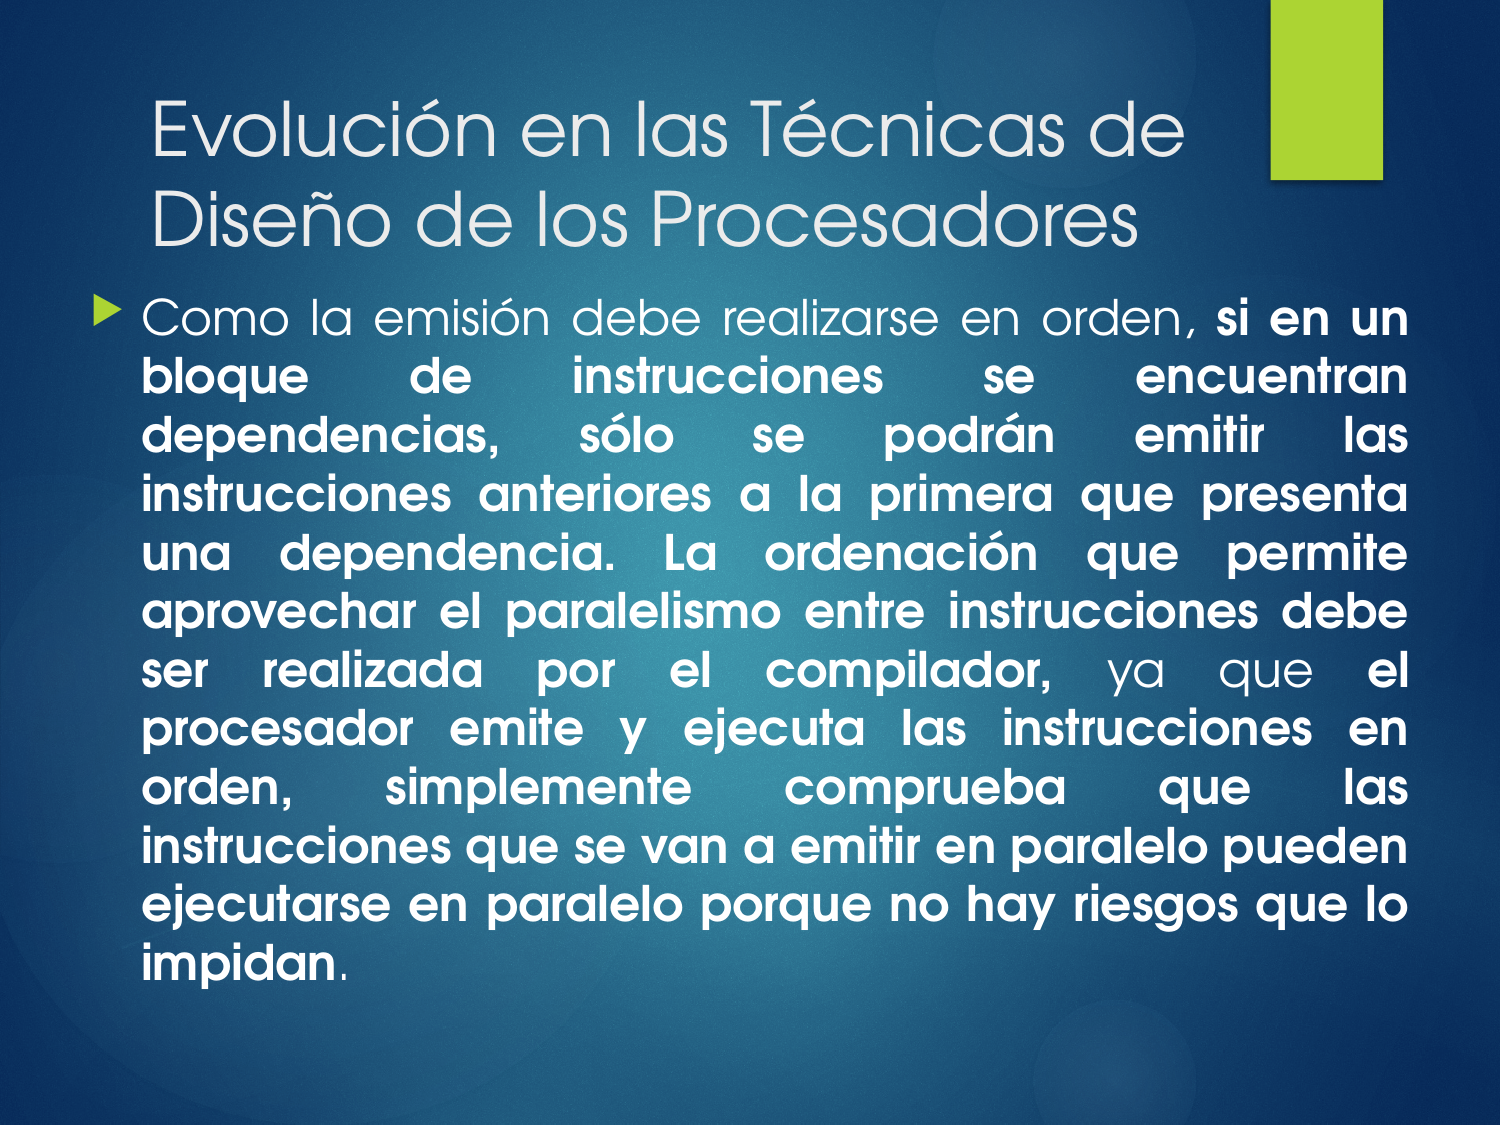

# Evolución en las Técnicas de Diseño de los Procesadores
Como la emisión debe realizarse en orden, si en un bloque de instrucciones se encuentran dependencias, sólo se podrán emitir las instrucciones anteriores a la primera que presenta una dependencia. La ordenación que permite aprovechar el paralelismo entre instrucciones debe ser realizada por el compilador, ya que el procesador emite y ejecuta las instrucciones en orden, simplemente comprueba que las instrucciones que se van a emitir en paralelo pueden ejecutarse en paralelo porque no hay riesgos que lo impidan.